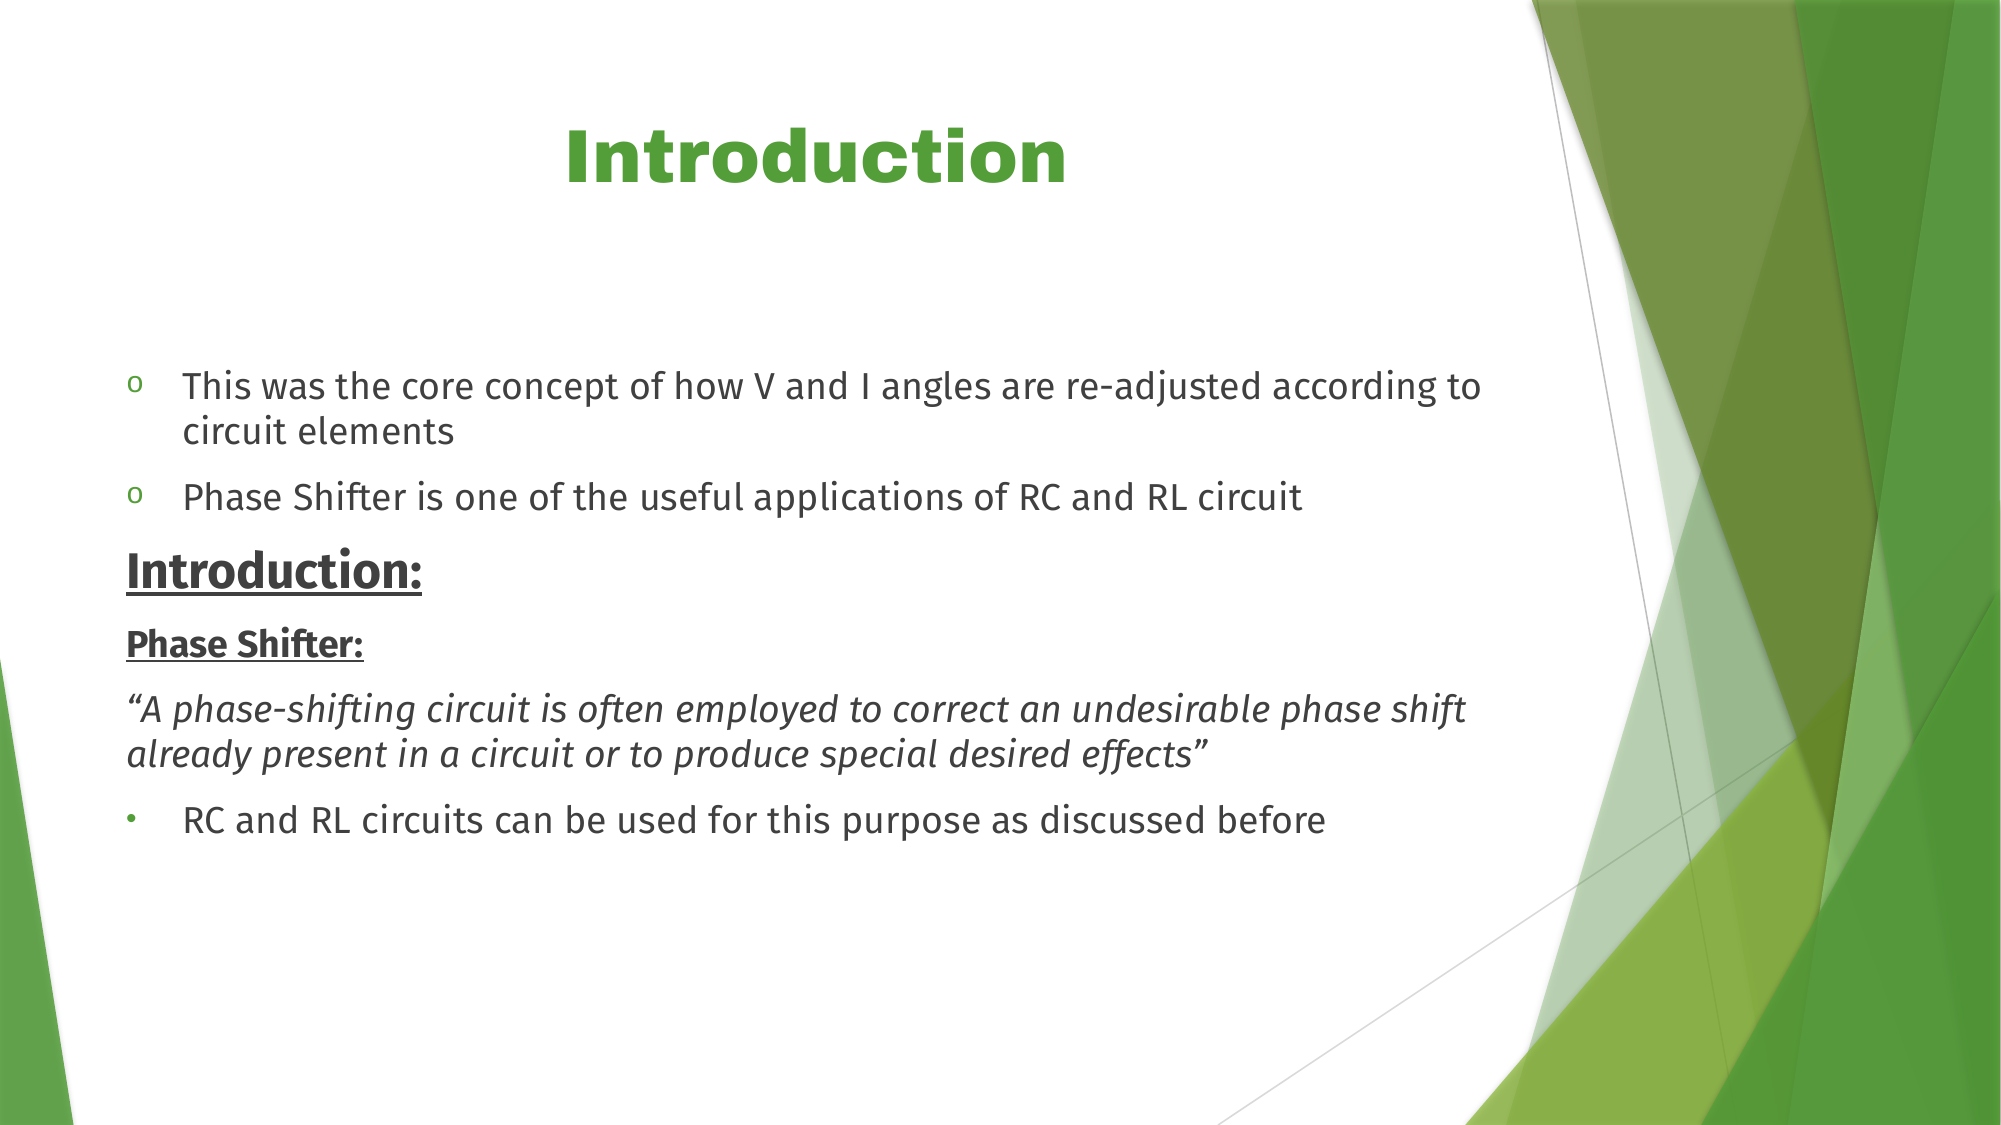

# Introduction
This was the core concept of how V and I angles are re-adjusted according to circuit elements
Phase Shifter is one of the useful applications of RC and RL circuit
Introduction:
Phase Shifter:
“A phase-shifting circuit is often employed to correct an undesirable phase shift already present in a circuit or to produce special desired effects”
RC and RL circuits can be used for this purpose as discussed before